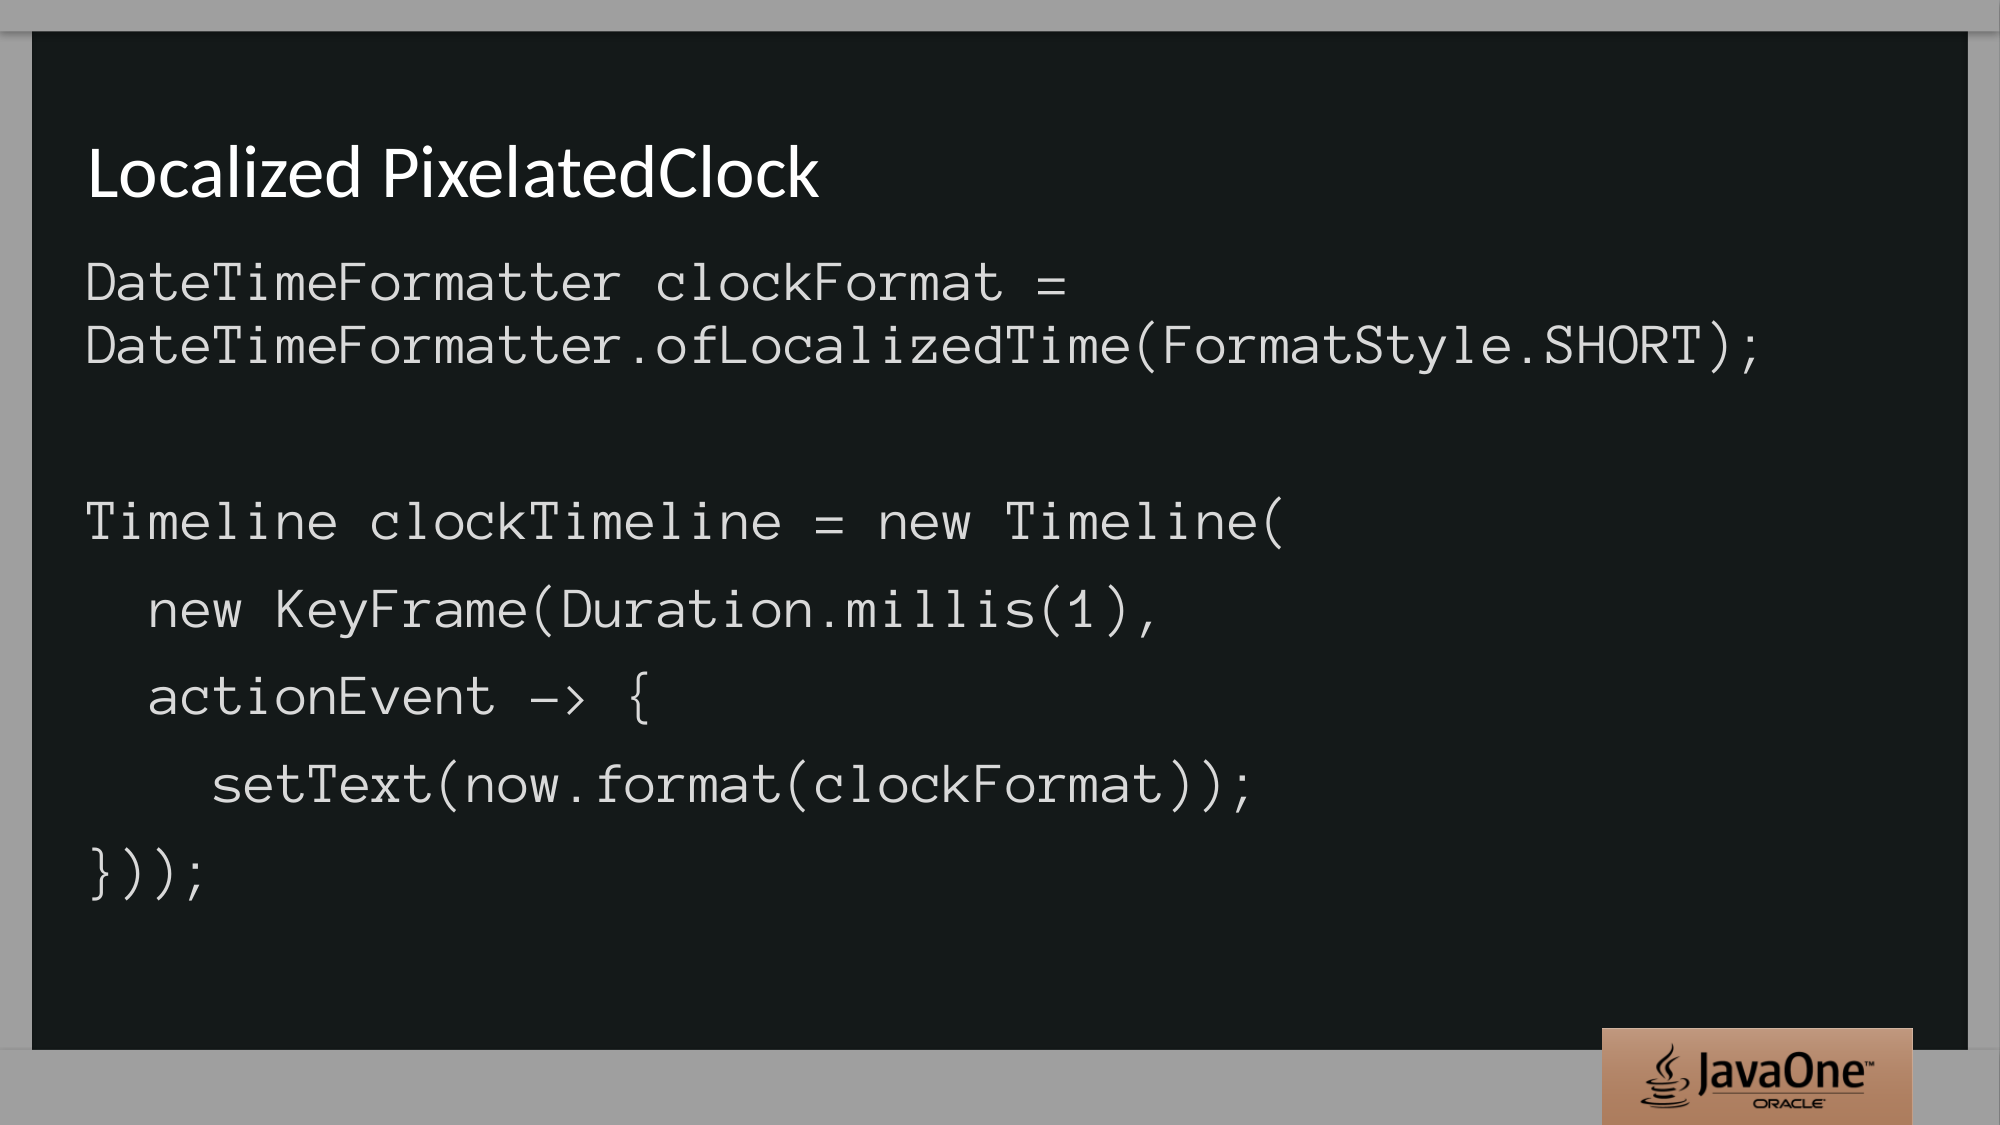

# Localized PixelatedClock
DateTimeFormatter clockFormat = DateTimeFormatter.ofLocalizedTime(FormatStyle.SHORT);

Timeline clockTimeline = new Timeline(
  new KeyFrame(Duration.millis(1),
  actionEvent -> {
    setText(now.format(clockFormat));
}));
18